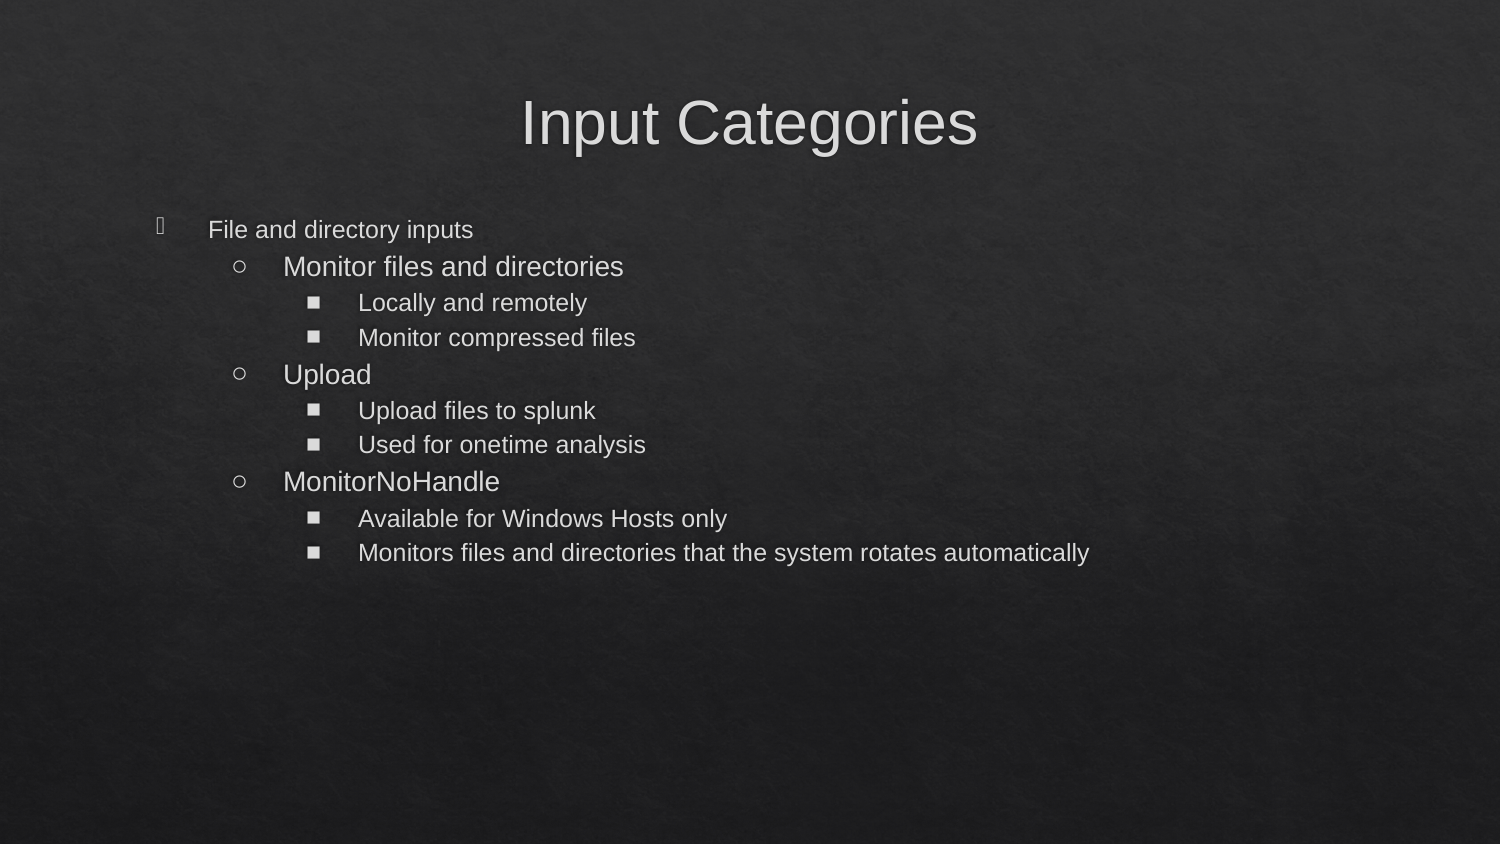

# Input Categories
File and directory inputs
Monitor files and directories
Locally and remotely
Monitor compressed files
Upload
Upload files to splunk
Used for onetime analysis
MonitorNoHandle
Available for Windows Hosts only
Monitors files and directories that the system rotates automatically